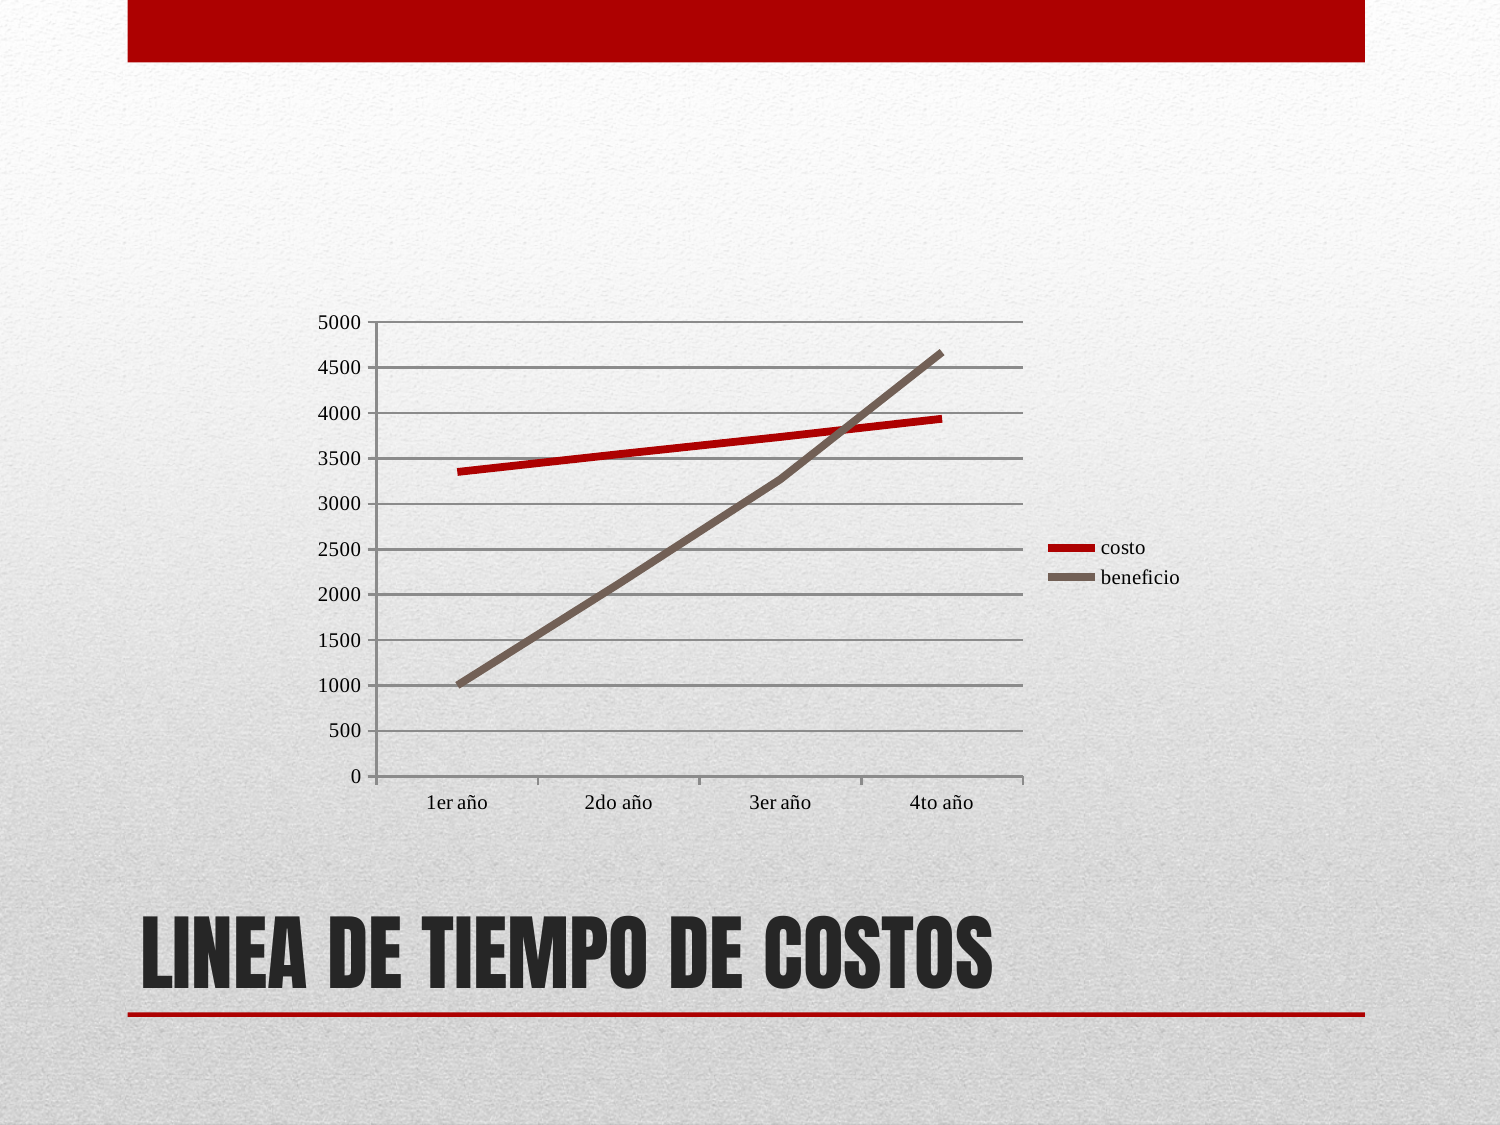

### Chart

| Category | costo | beneficio |
|---|---|---|
| 1er año | 3350.0 | 1000.0 |
| 2do año | 3546.0 | 2120.0 |
| 3er año | 3736.0 | 3270.0 |
| 4to año | 3936.0 | 4670.0 |
# LINEA DE TIEMPO DE COSTOS